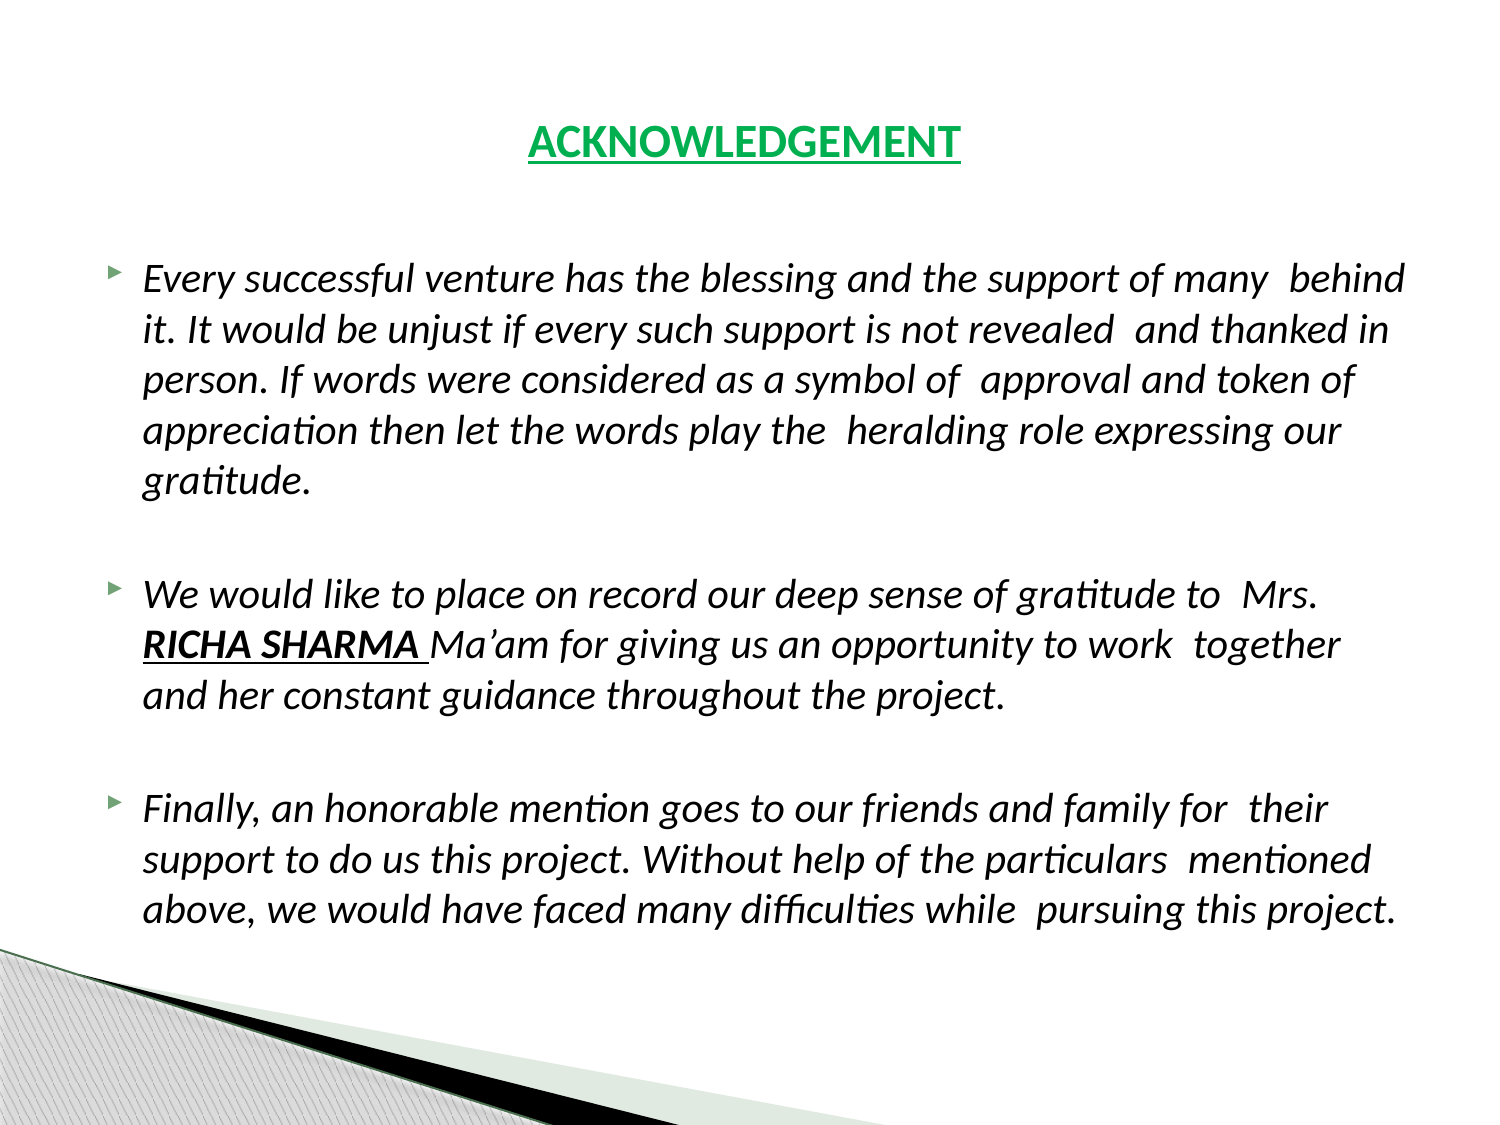

# ACKNOWLEDGEMENT
Every successful venture has the blessing and the support of many  behind it. It would be unjust if every such support is not revealed  and thanked in person. If words were considered as a symbol of  approval and token of appreciation then let the words play the  heralding role expressing our gratitude.

We would like to place on record our deep sense of gratitude to  Mrs. RICHA SHARMA Ma’am for giving us an opportunity to work  together and her constant guidance throughout the project.

Finally, an honorable mention goes to our friends and family for  their support to do us this project. Without help of the particulars  mentioned above, we would have faced many difficulties while  pursuing this project.